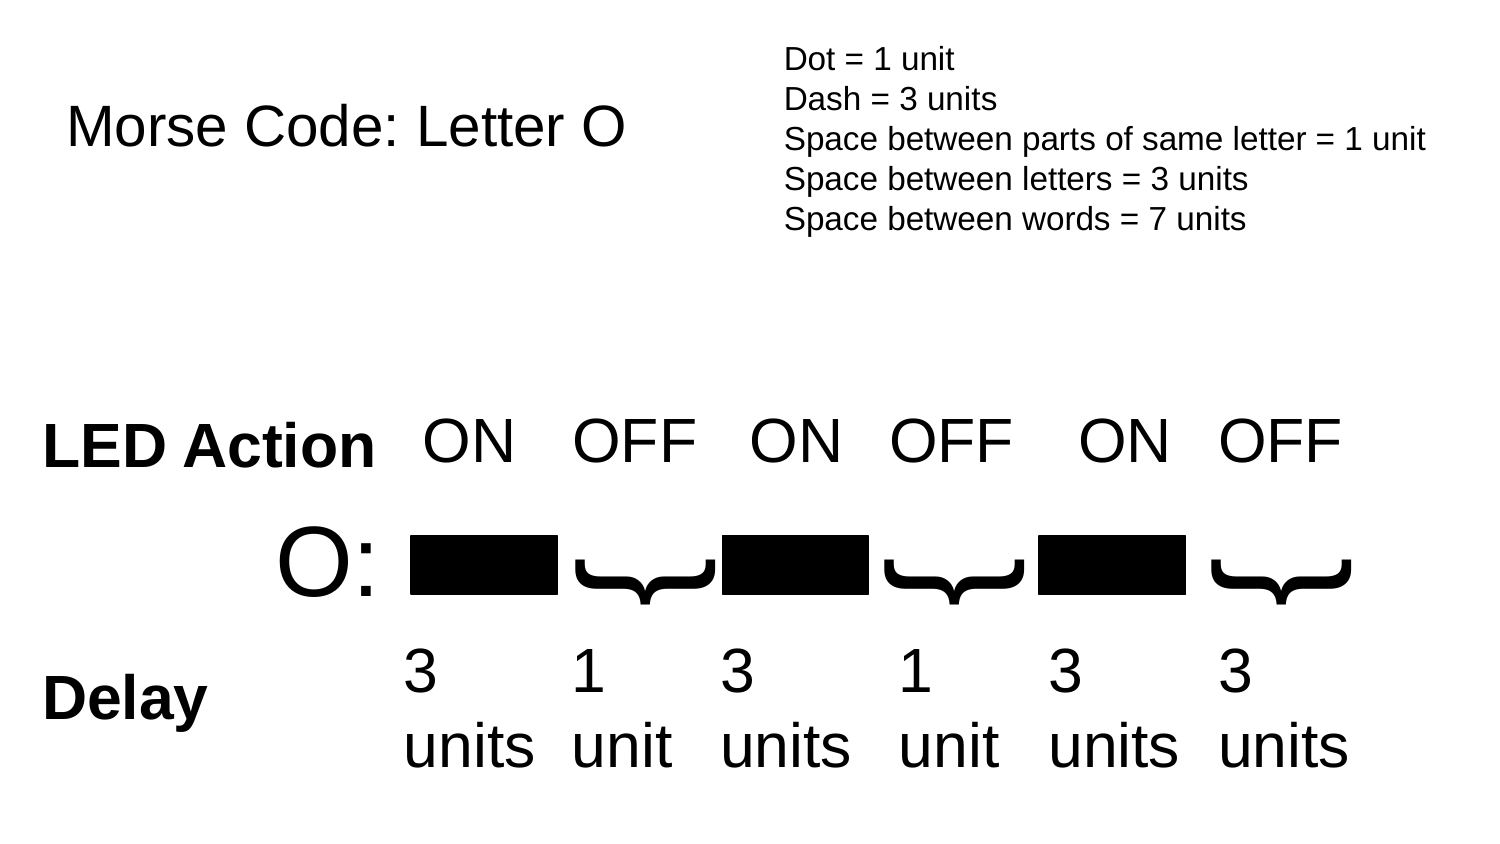

Dot = 1 unit
Dash = 3 units
Space between parts of same letter = 1 unit
Space between letters = 3 units
Space between words = 7 units
# Morse Code: Letter O
LED Action
OFF
OFF
OFF
ON
ON
ON
{
{
{
O:

Delay
3 units
1 unit
3 units
1 unit
3 units
3
units